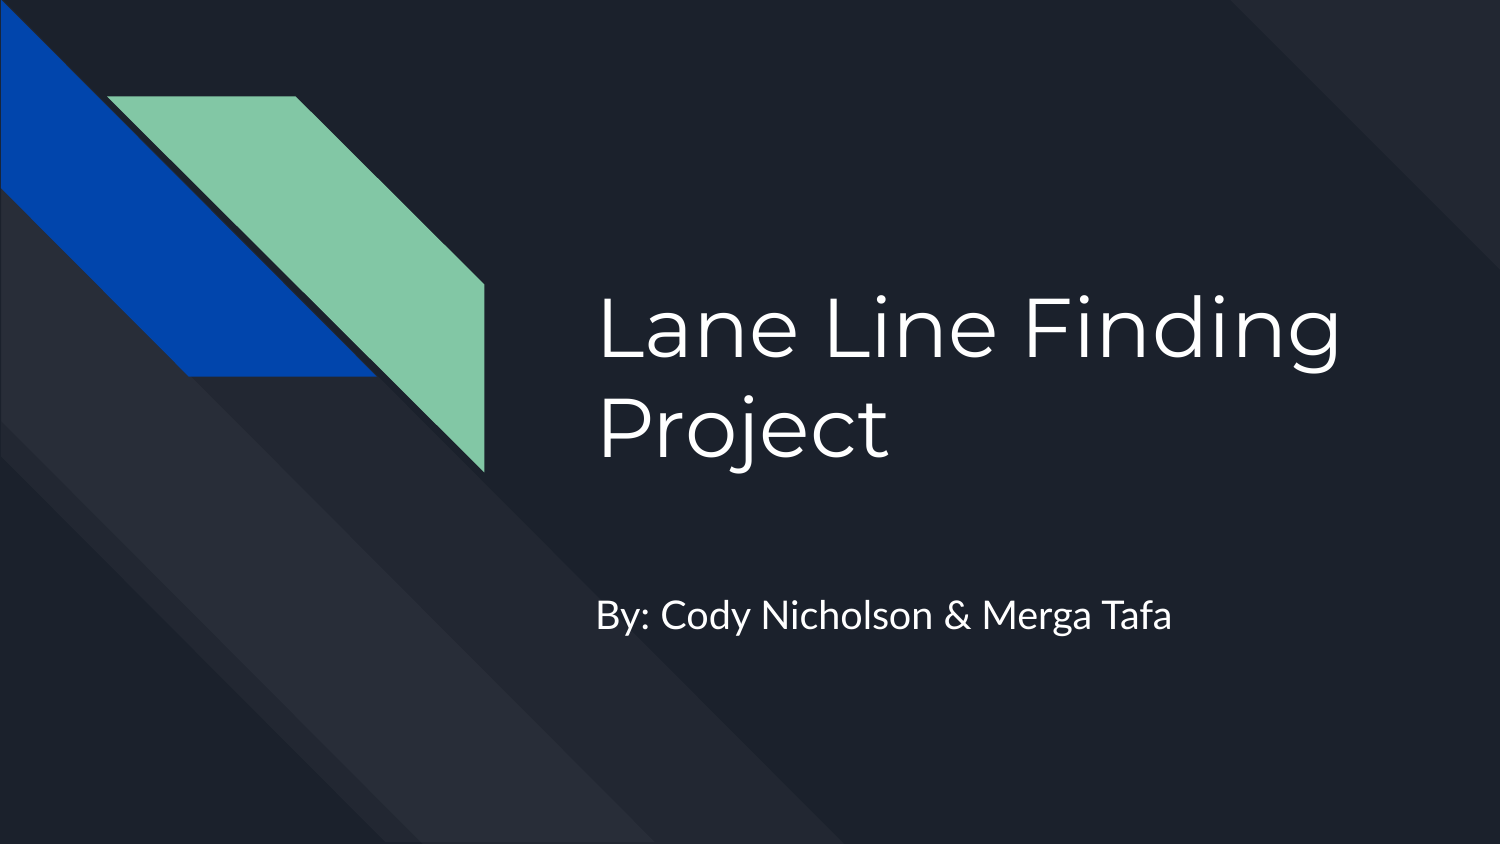

# Lane Line Finding Project
By: Cody Nicholson & Merga Tafa